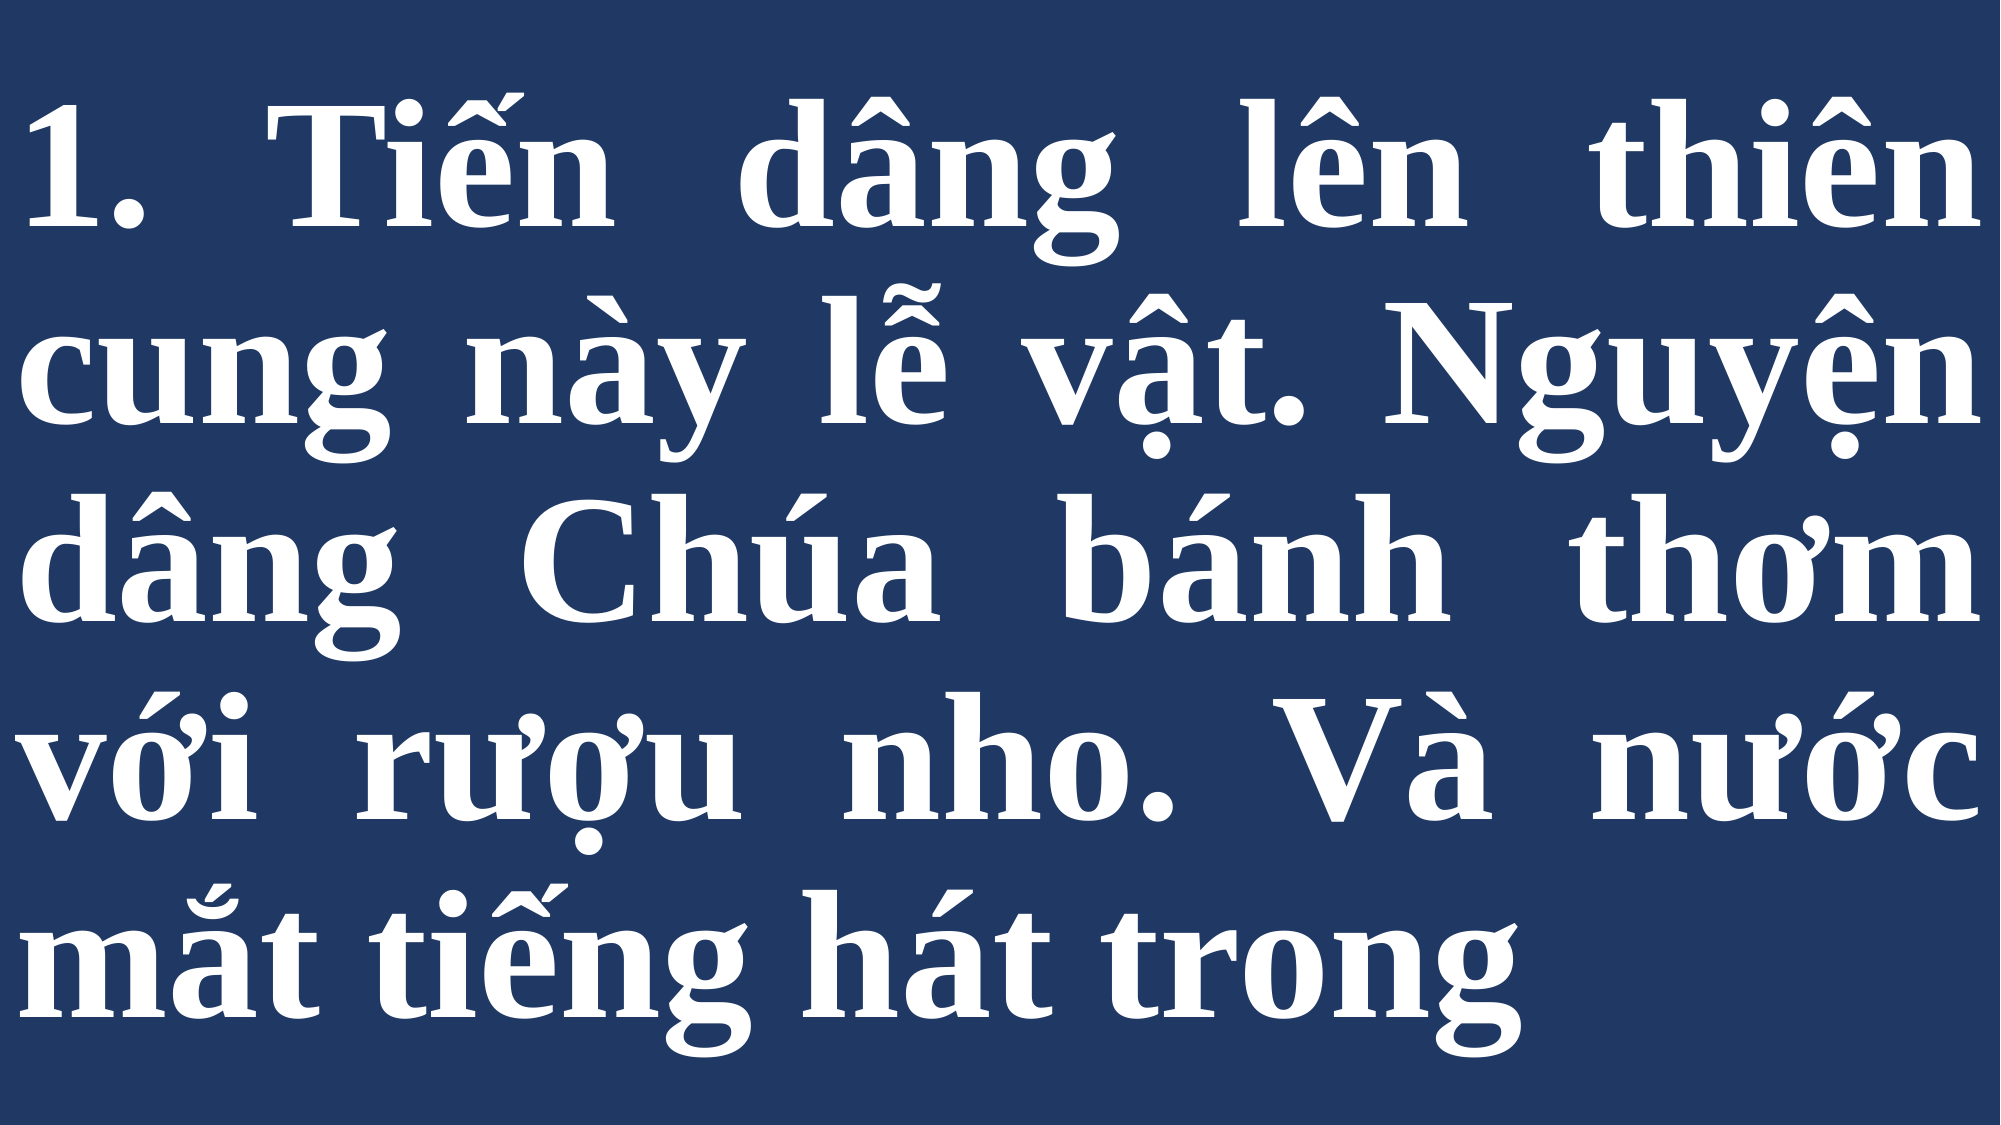

# 1. Tiến dâng lên thiên cung này lễ vật. Nguyện dâng Chúa bánh thơm với rượu nho. Và nước mắt tiếng hát trong